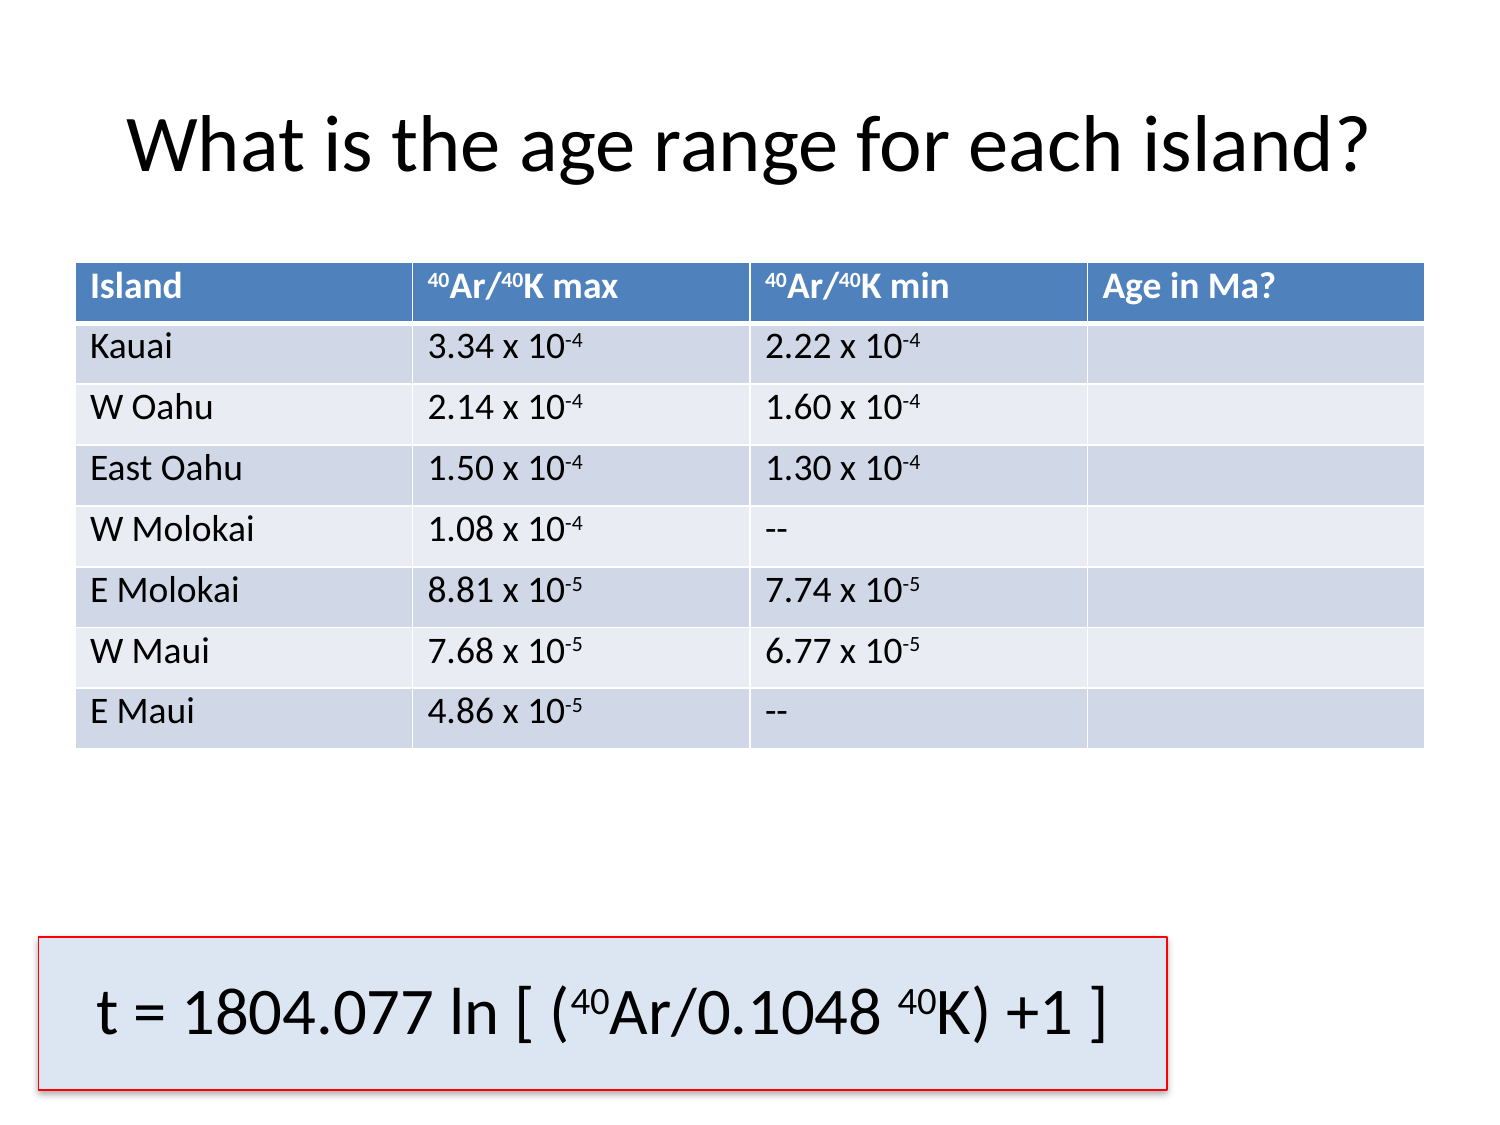

# What is the age range for each island?
| Island | 40Ar/40K max | 40Ar/40K min | Age in Ma? |
| --- | --- | --- | --- |
| Kauai | 3.34 x 10-4 | 2.22 x 10-4 |  |
| W Oahu | 2.14 x 10-4 | 1.60 x 10-4 |  |
| East Oahu | 1.50 x 10-4 | 1.30 x 10-4 |  |
| W Molokai | 1.08 x 10-4 | -- |  |
| E Molokai | 8.81 x 10-5 | 7.74 x 10-5 |  |
| W Maui | 7.68 x 10-5 | 6.77 x 10-5 |  |
| E Maui | 4.86 x 10-5 | -- |  |

t = 1804.077 ln [ (40Ar/0.1048 40K) +1 ]